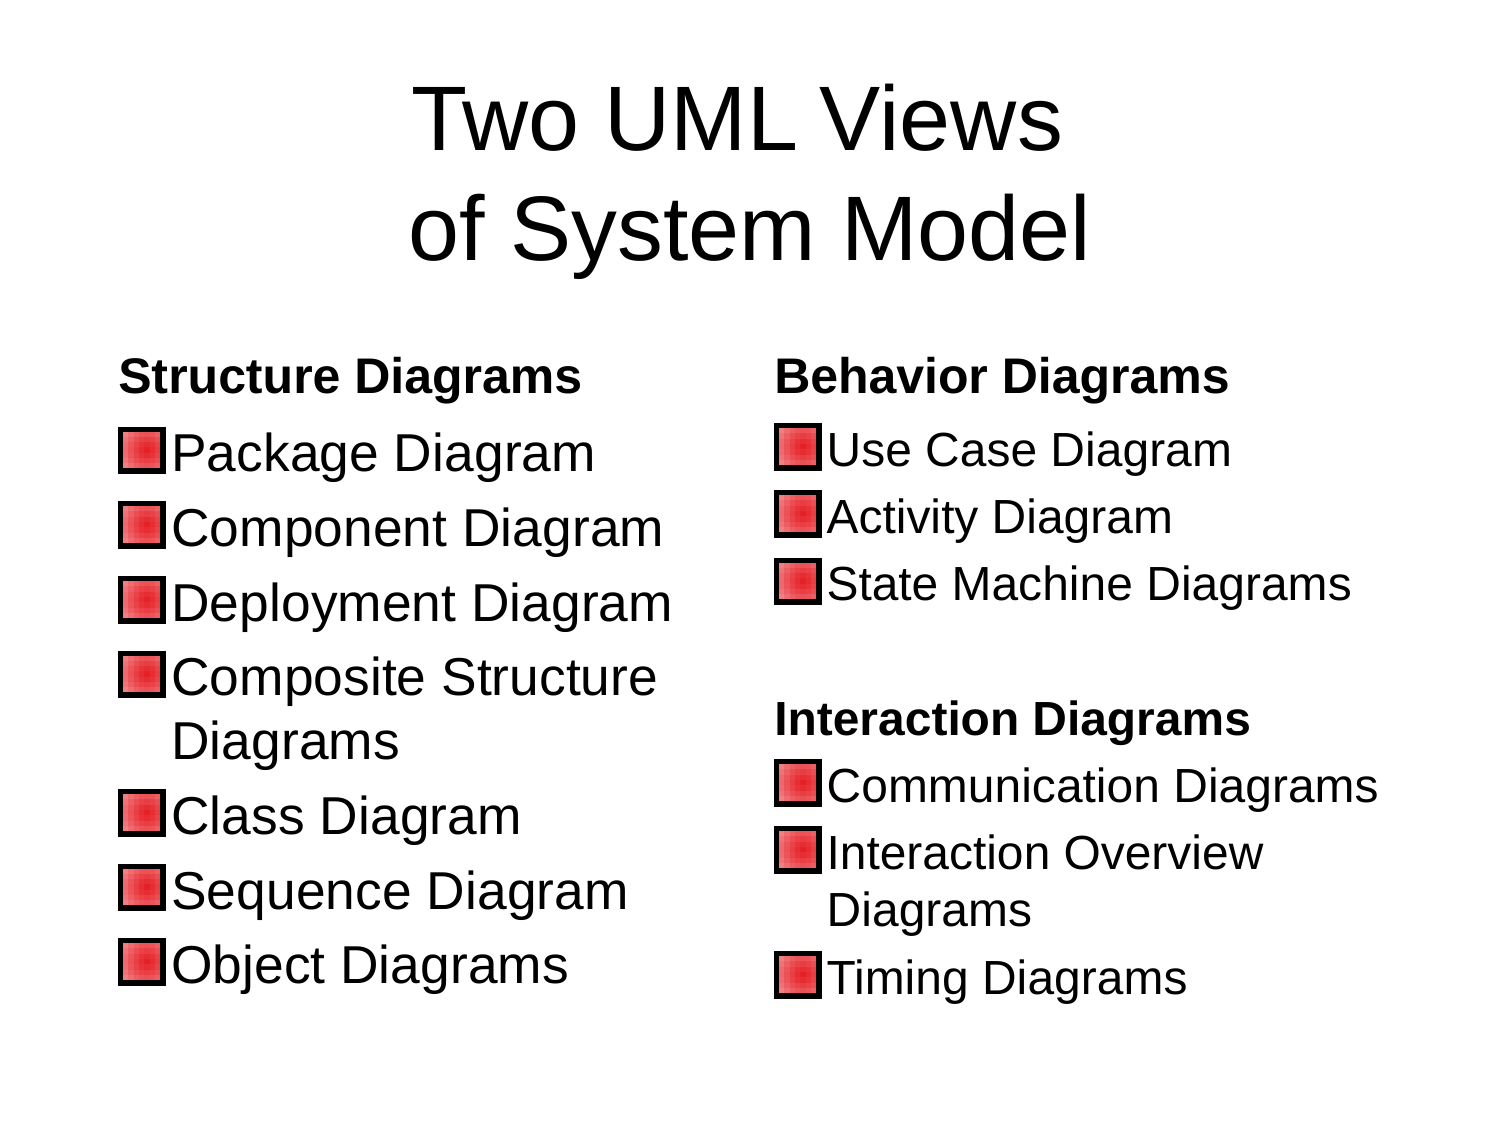

# Two UML Views of System Model
Structure Diagrams
Behavior Diagrams
Package Diagram
Component Diagram
Deployment Diagram
Composite Structure Diagrams
Class Diagram
Sequence Diagram
Object Diagrams
Use Case Diagram
Activity Diagram
State Machine Diagrams

Interaction Diagrams
Communication Diagrams
Interaction Overview Diagrams
Timing Diagrams